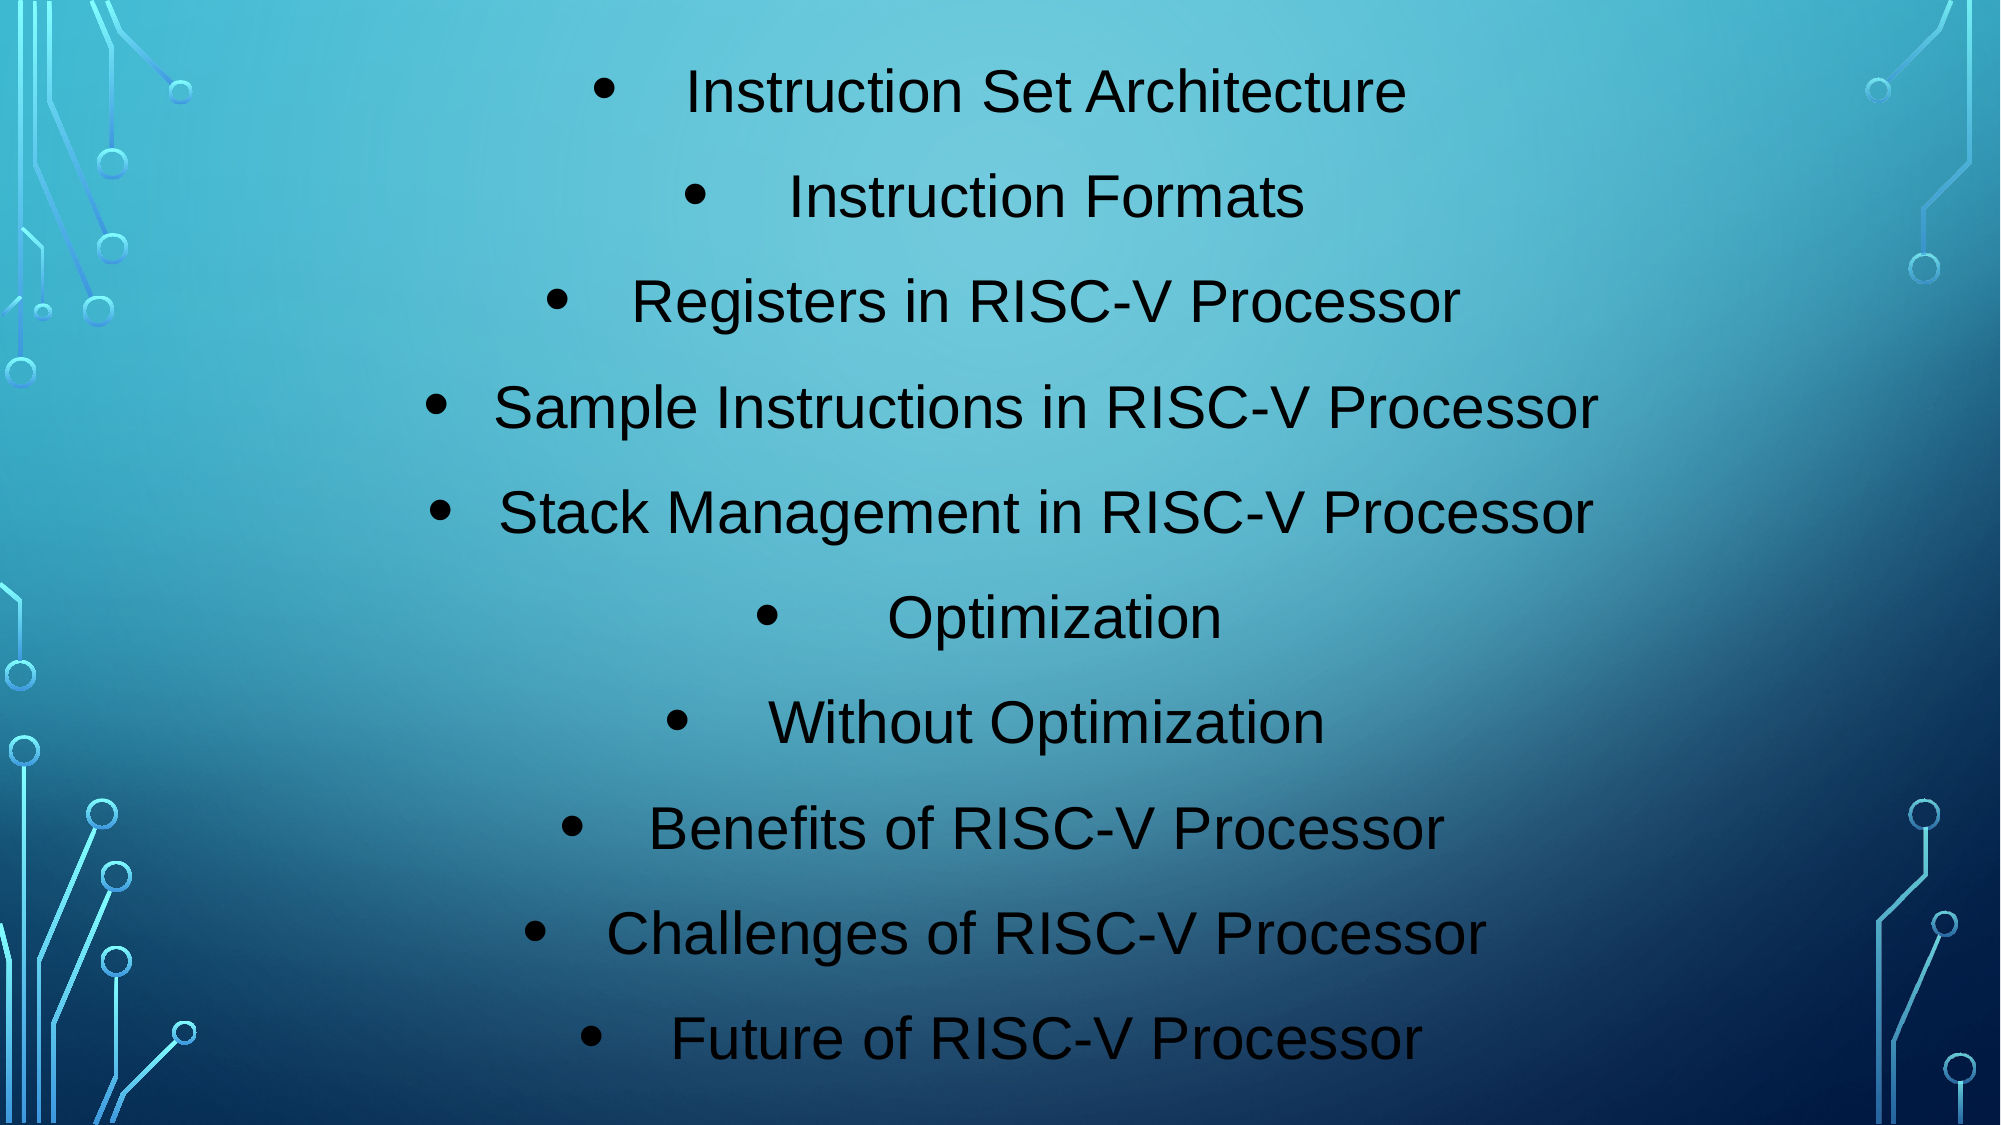

Instruction Set Architecture
Instruction Formats
Registers in RISC-V Processor
Sample Instructions in RISC-V Processor
Stack Management in RISC-V Processor
 Optimization
Without Optimization
Benefits of RISC-V Processor
Challenges of RISC-V Processor
Future of RISC-V Processor